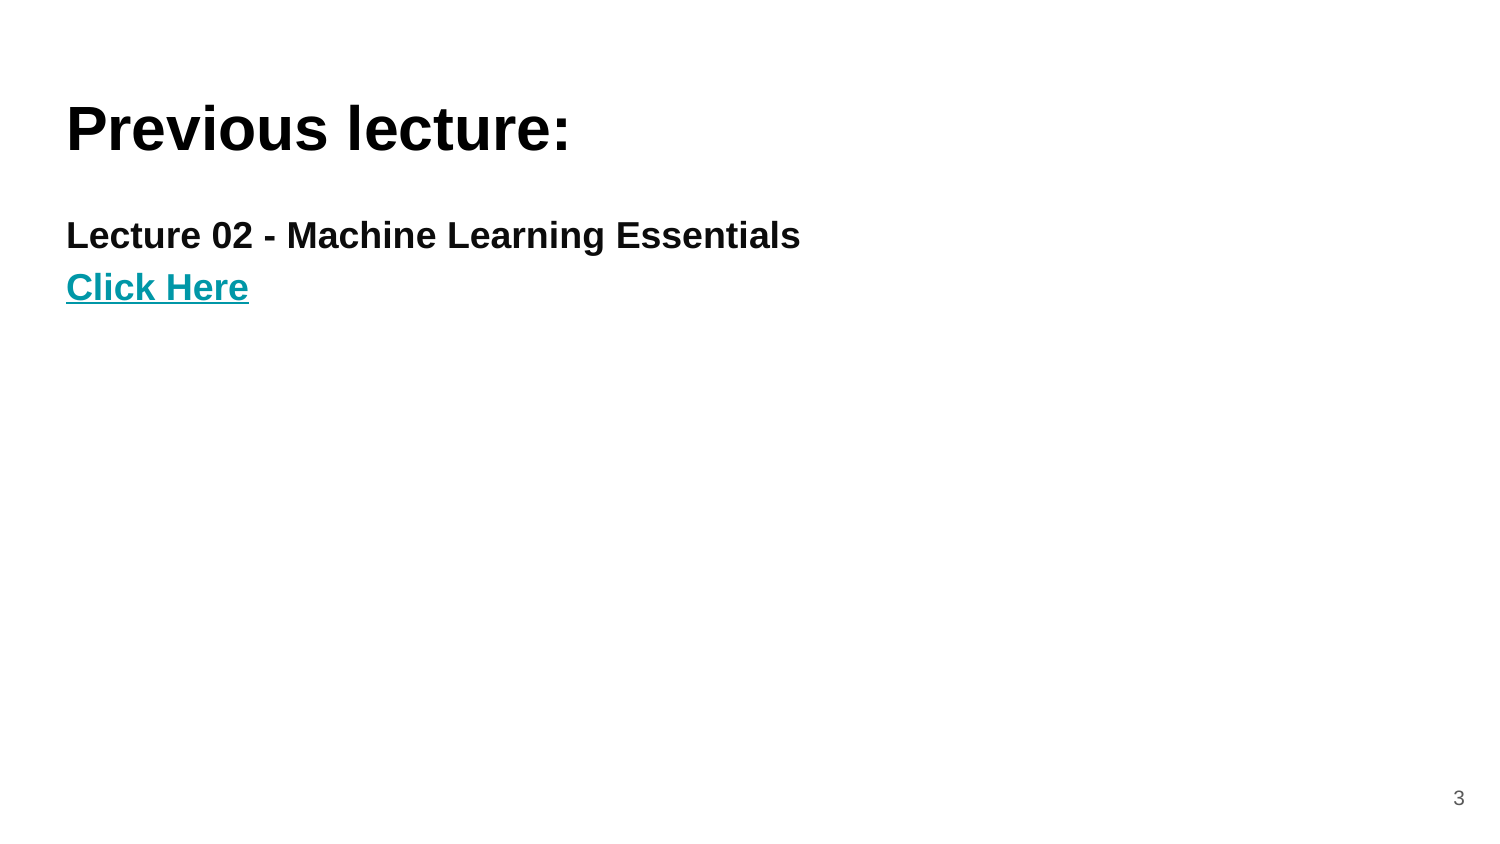

# Previous lecture:
Lecture 02 - Machine Learning Essentials
Click Here
3